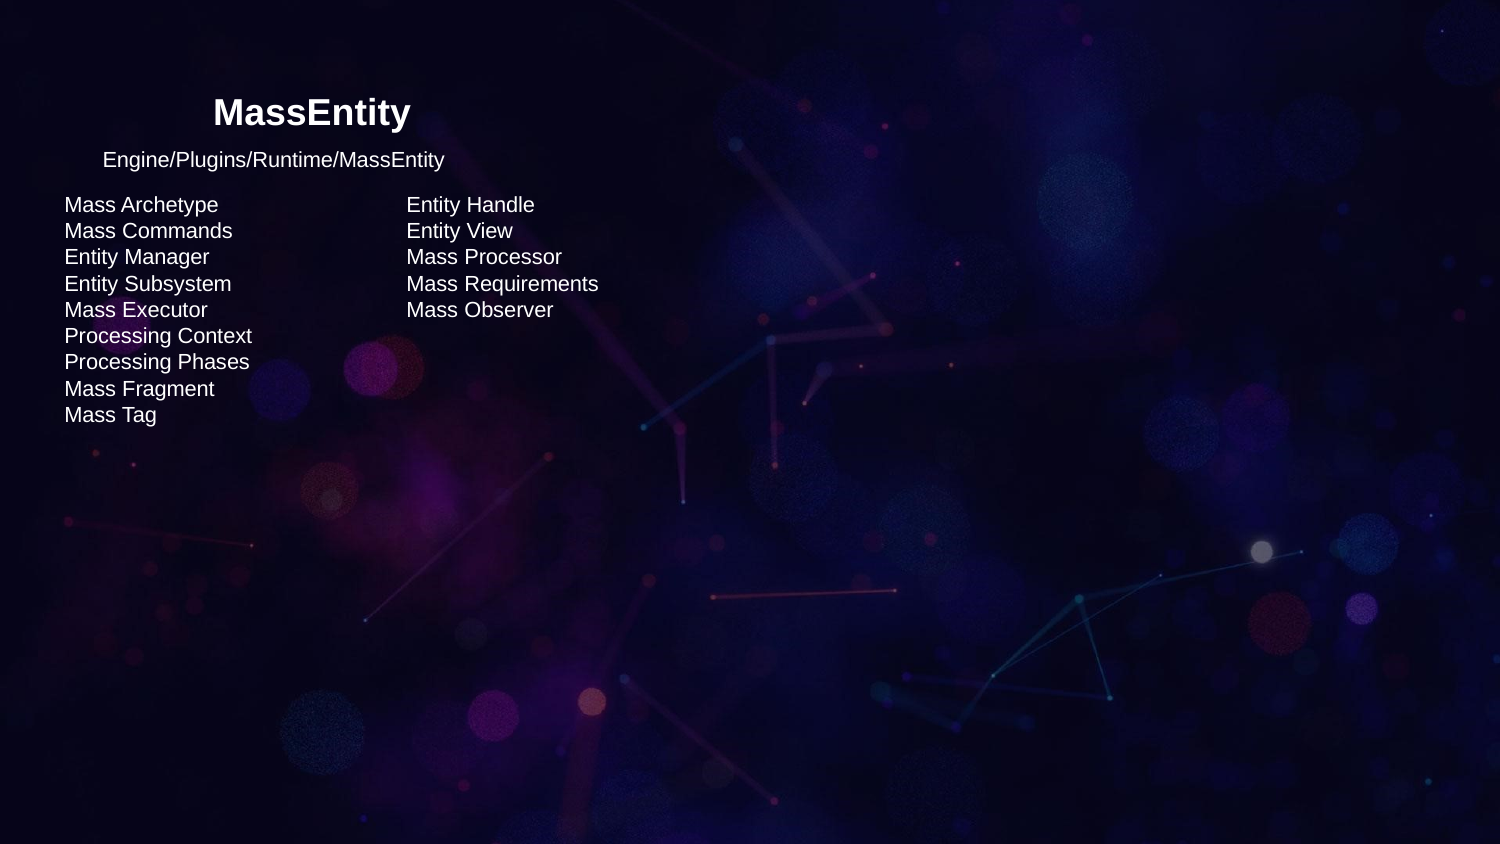

MassEntity
Engine/Plugins/Runtime/MassEntity
Mass Archetype
Mass Commands
Entity Manager
Entity Subsystem
Mass Executor
Processing Context
Processing Phases
Mass Fragment
Mass Tag
Entity Handle
Entity View
Mass Processor
Mass Requirements
Mass Observer